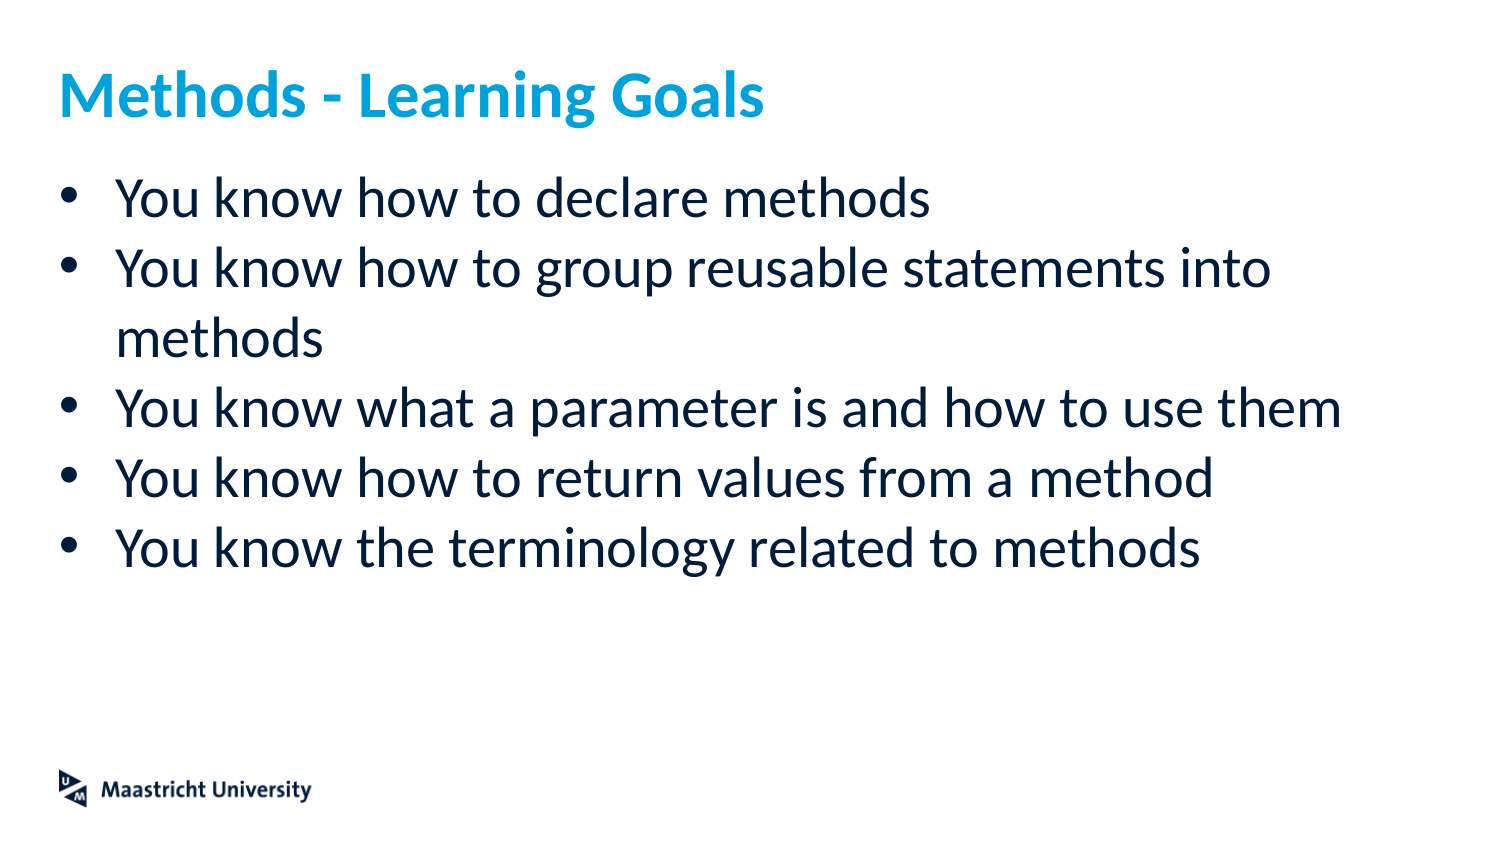

# Methods - Learning Goals
You know how to declare methods
You know how to group reusable statements into methods
You know what a parameter is and how to use them
You know how to return values from a method
You know the terminology related to methods